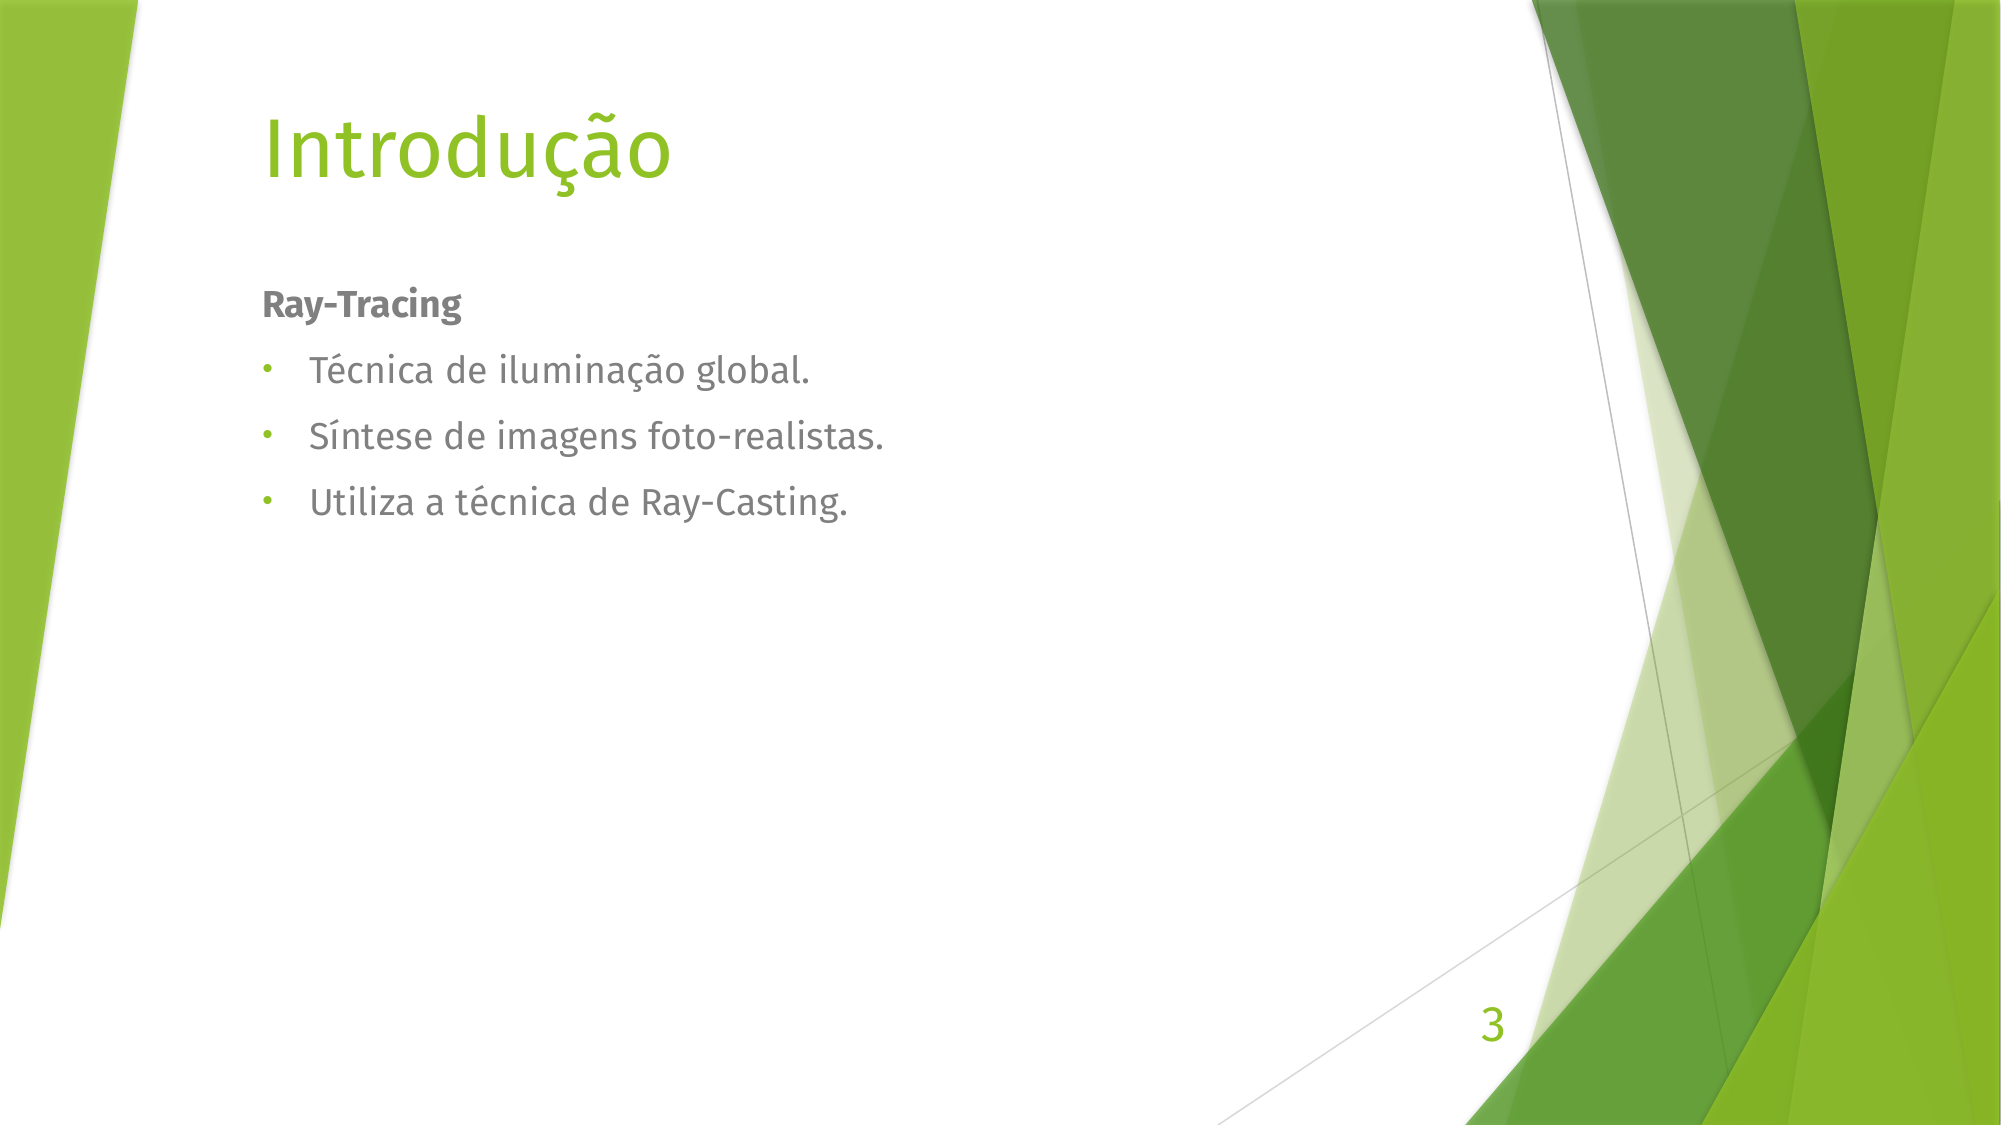

# Introdução
Ray-Tracing
Técnica de iluminação global.
Síntese de imagens foto-realistas.
Utiliza a técnica de Ray-Casting.
3